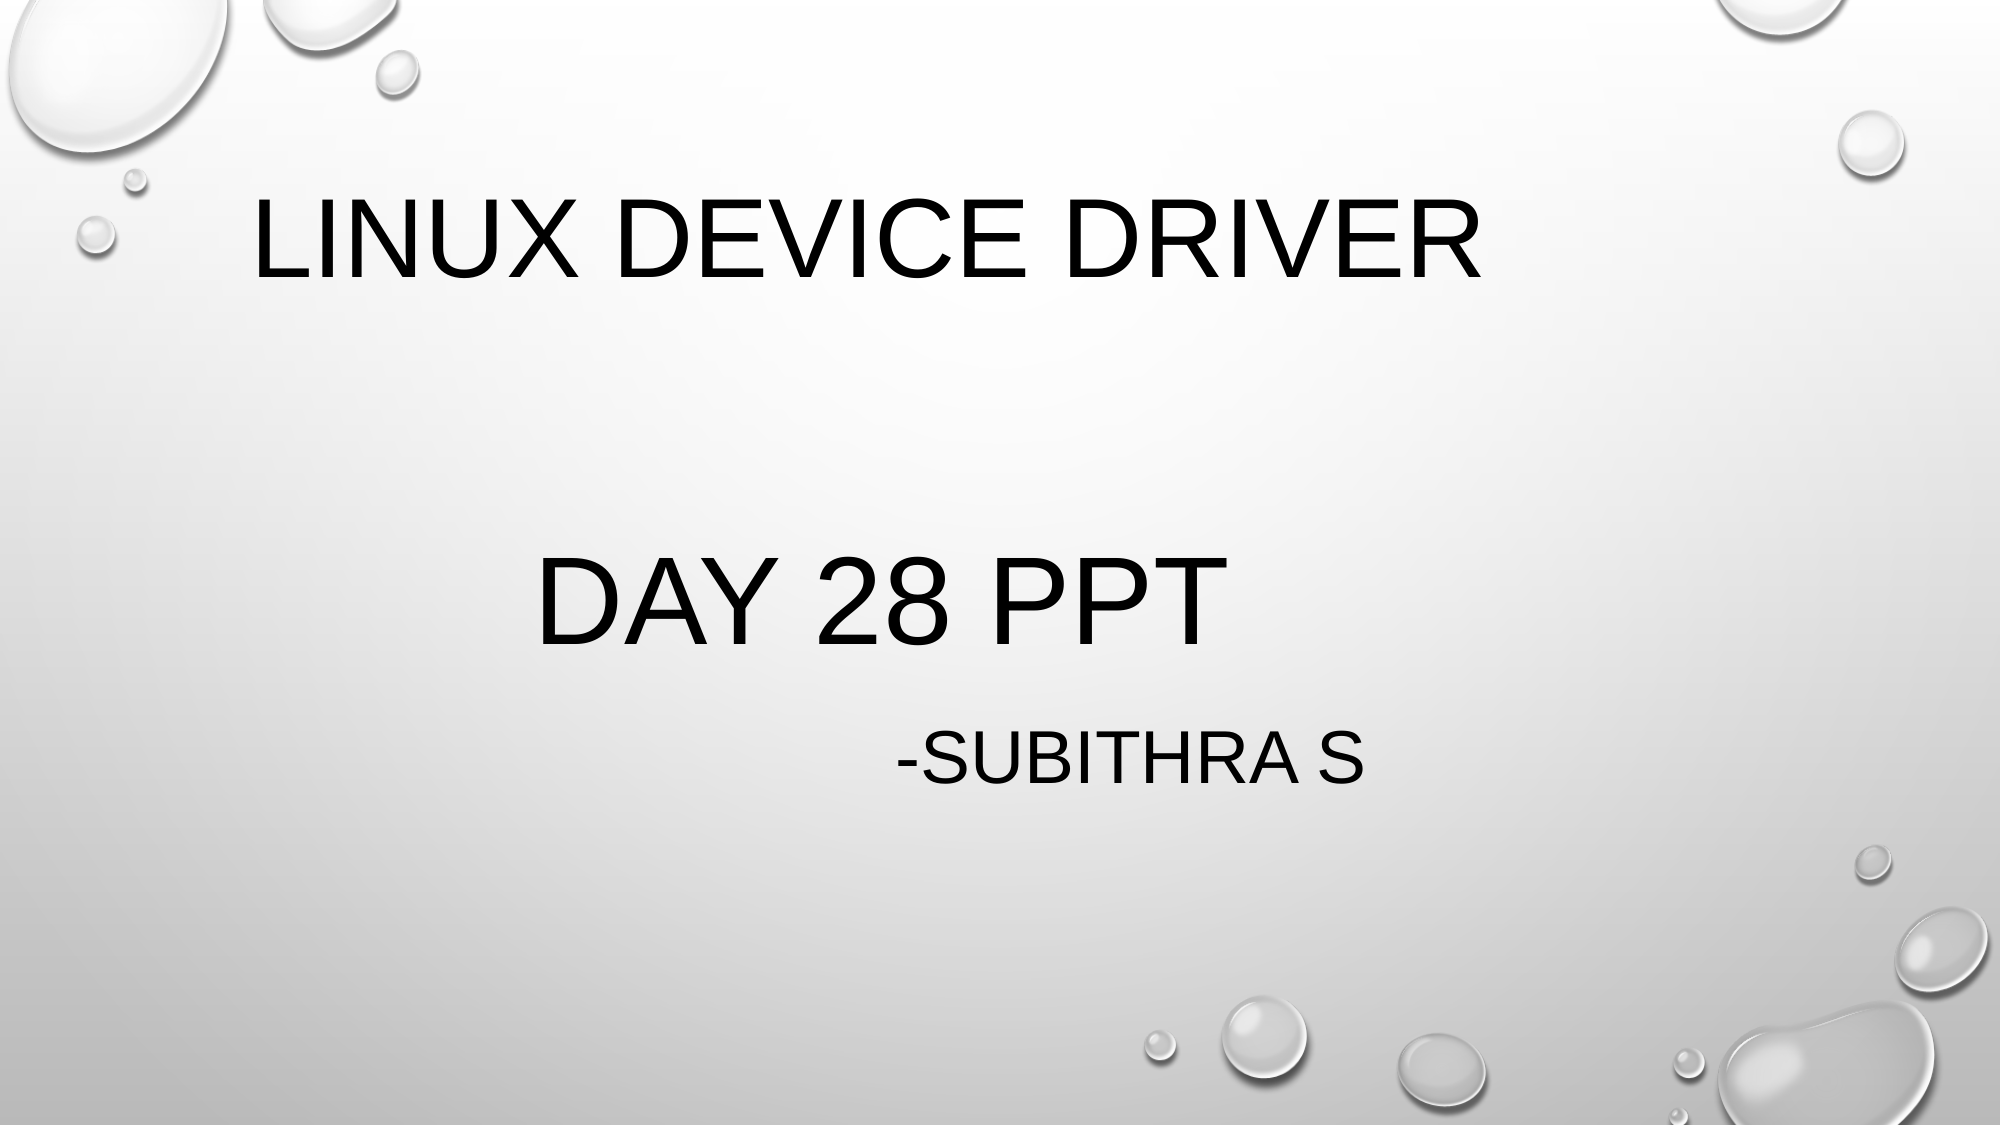

# Linux device driver
Day 28 PPT
                        -SUBITHRA s